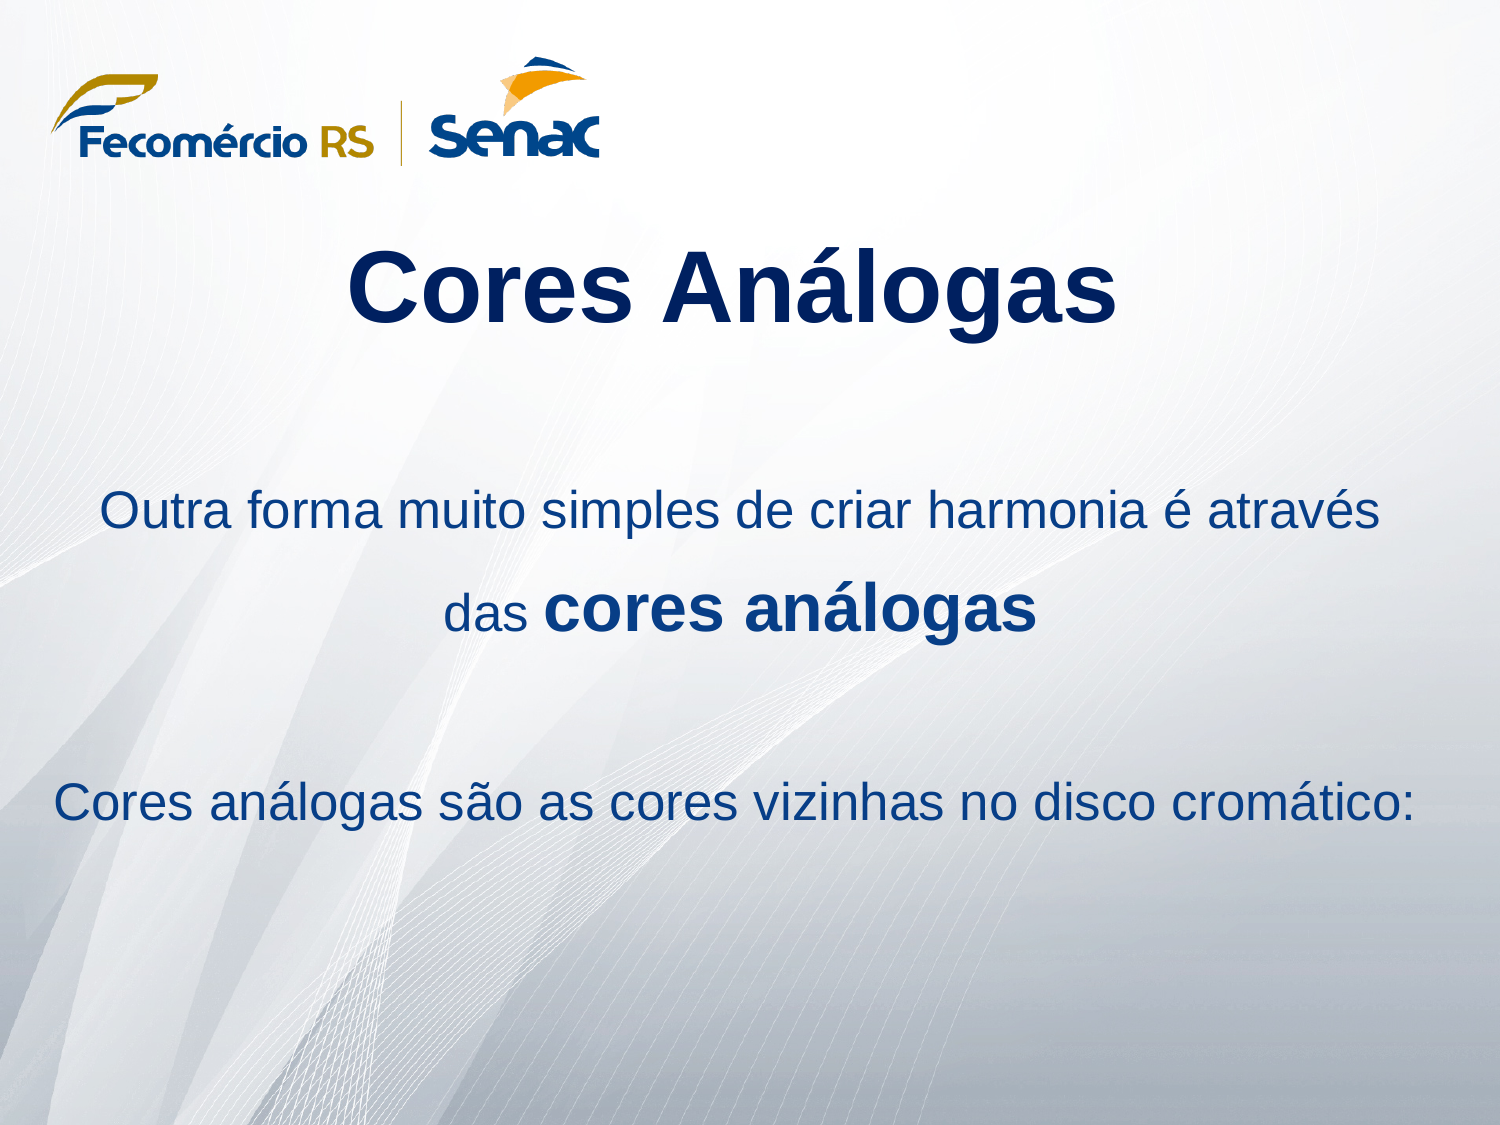

Cores Análogas
Outra forma muito simples de criar harmonia é através das cores análogas

Cores análogas são as cores vizinhas no disco cromático: